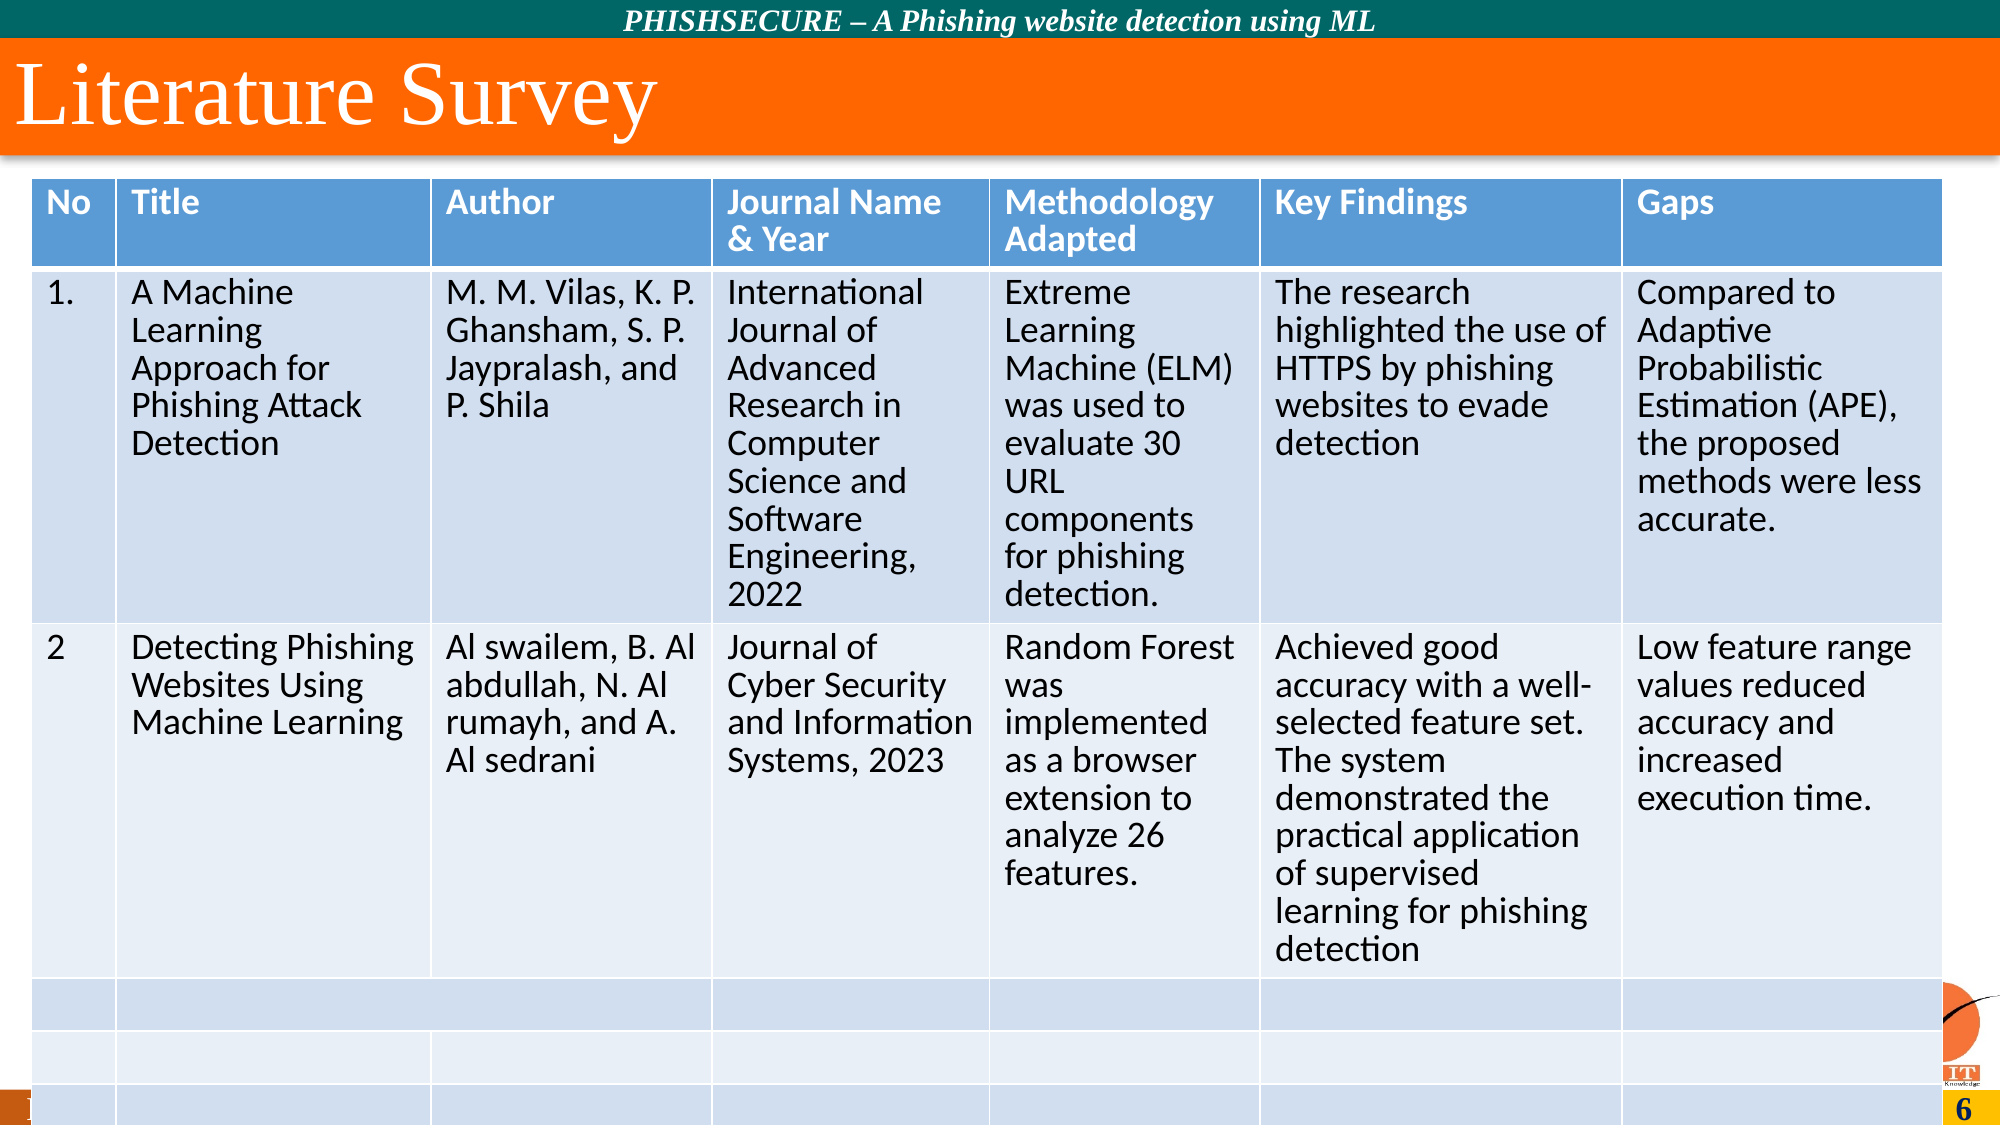

# Literature Survey
| No | Title | Author | Journal Name & Year | Methodology Adapted | Key Findings | Gaps |
| --- | --- | --- | --- | --- | --- | --- |
| 1. | A Machine Learning Approach for Phishing Attack Detection | M. M. Vilas, K. P. Ghansham, S. P. Jaypralash, and P. Shila | International Journal of Advanced Research in Computer Science and Software Engineering, 2022 | Extreme Learning Machine (ELM) was used to evaluate 30 URL components for phishing detection. | The research highlighted the use of HTTPS by phishing websites to evade detection | Compared to Adaptive Probabilistic Estimation (APE), the proposed methods were less accurate. |
| 2 | Detecting Phishing Websites Using Machine Learning | Al swailem, B. Al abdullah, N. Al rumayh, and A. Al sedrani | Journal of Cyber Security and Information Systems, 2023 | Random Forest was implemented as a browser extension to analyze 26 features. | Achieved good accuracy with a well-selected feature set. The system demonstrated the practical application of supervised learning for phishing detection | Low feature range values reduced accuracy and increased execution time. |
|  |  |  |  |  |  |  |
|  |  |  |  |  |  |  |
|  |  |  |  |  |  |  |